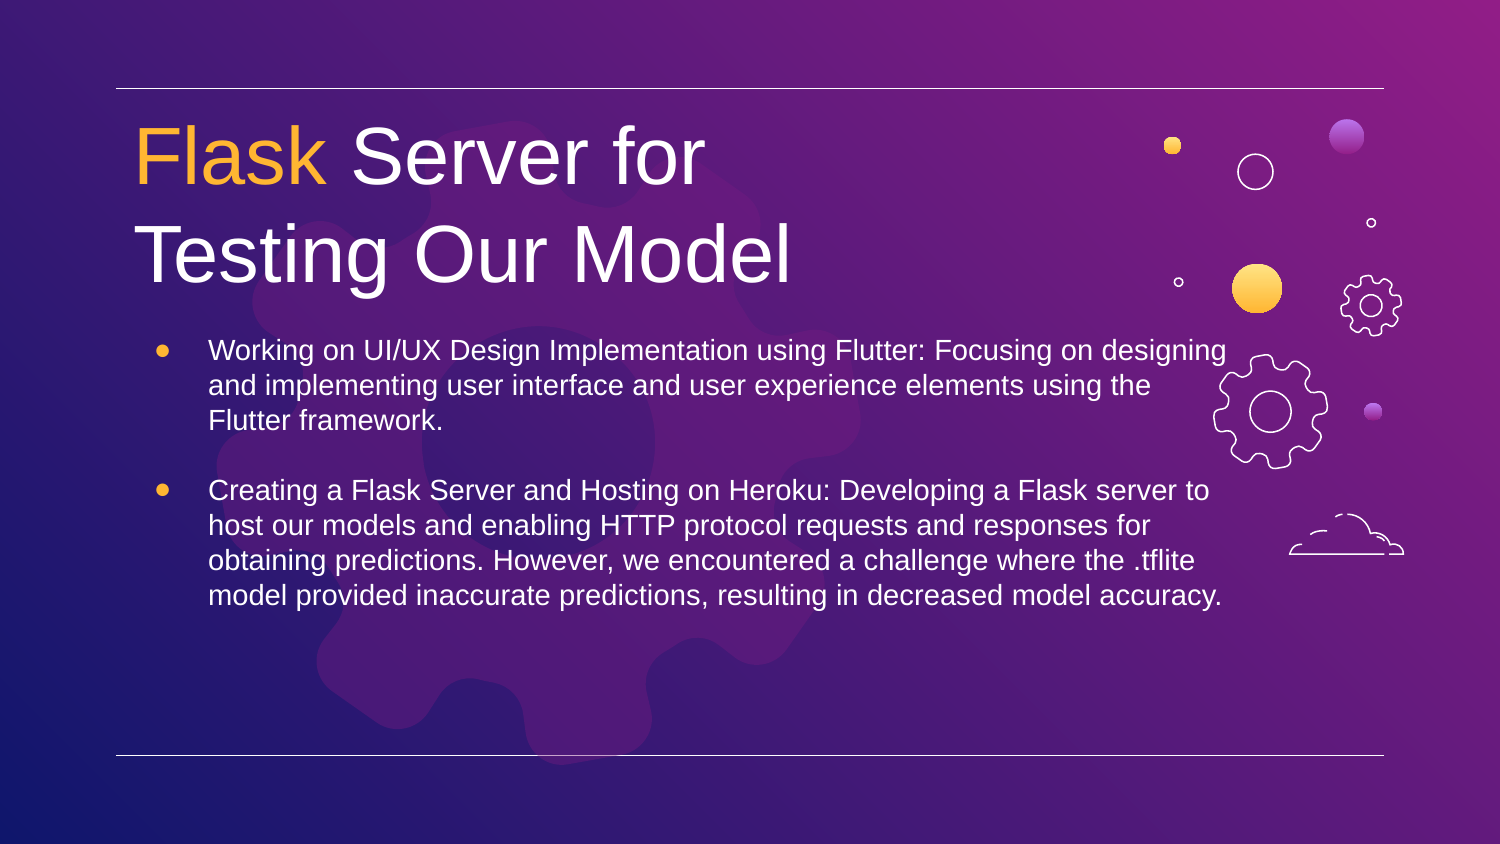

# Flask Server for Testing Our Model

Working on UI/UX Design Implementation using Flutter: Focusing on designing and implementing user interface and user experience elements using the Flutter framework.

Creating a Flask Server and Hosting on Heroku: Developing a Flask server to host our models and enabling HTTP protocol requests and responses for obtaining predictions. However, we encountered a challenge where the .tflite model provided inaccurate predictions, resulting in decreased model accuracy.